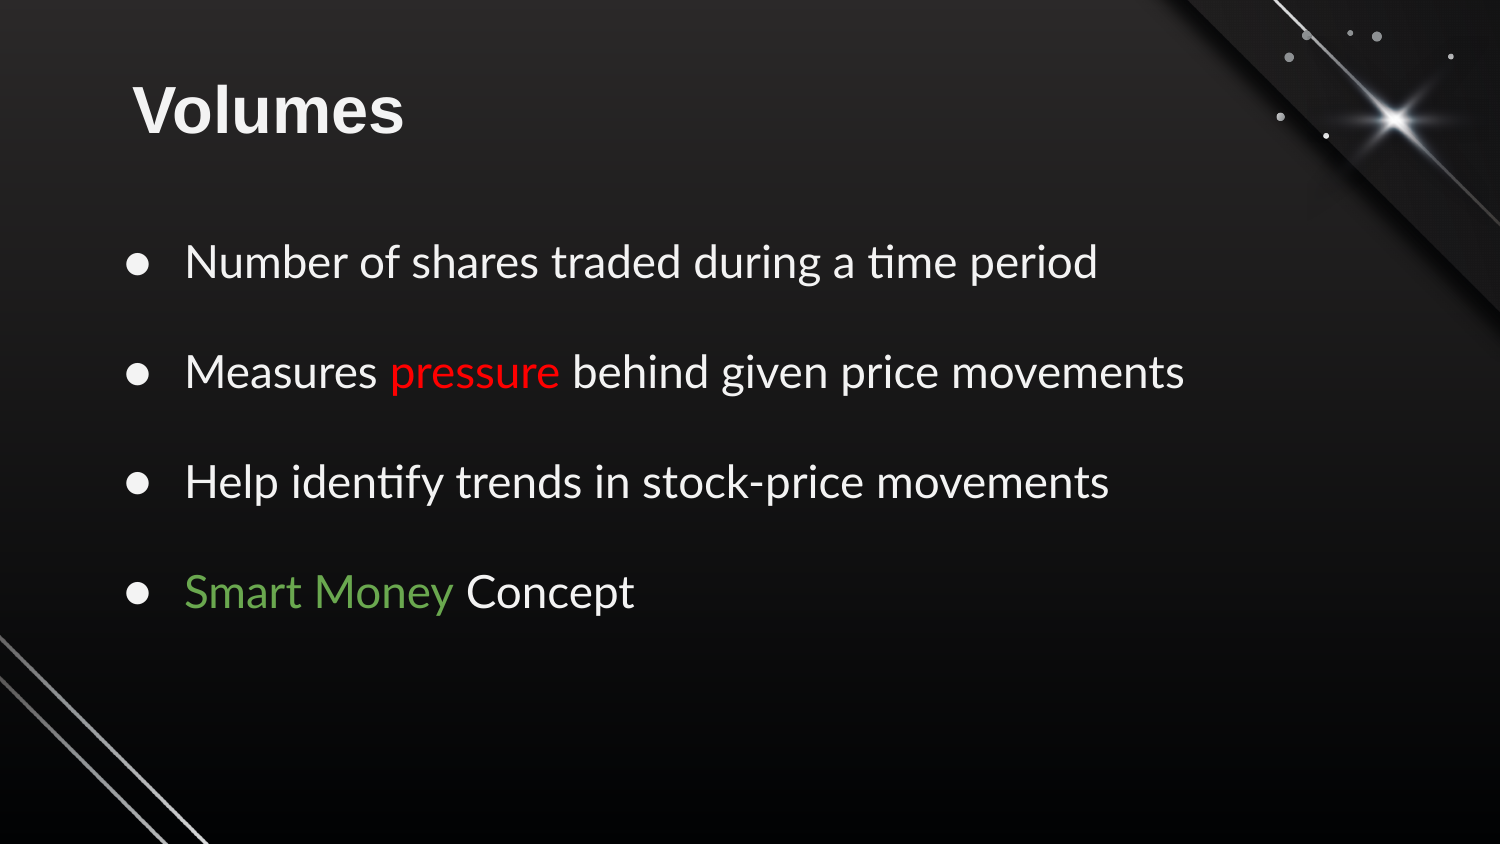

# Volumes
Number of shares traded during a time period

Measures pressure behind given price movements

Help identify trends in stock-price movements

Smart Money Concept